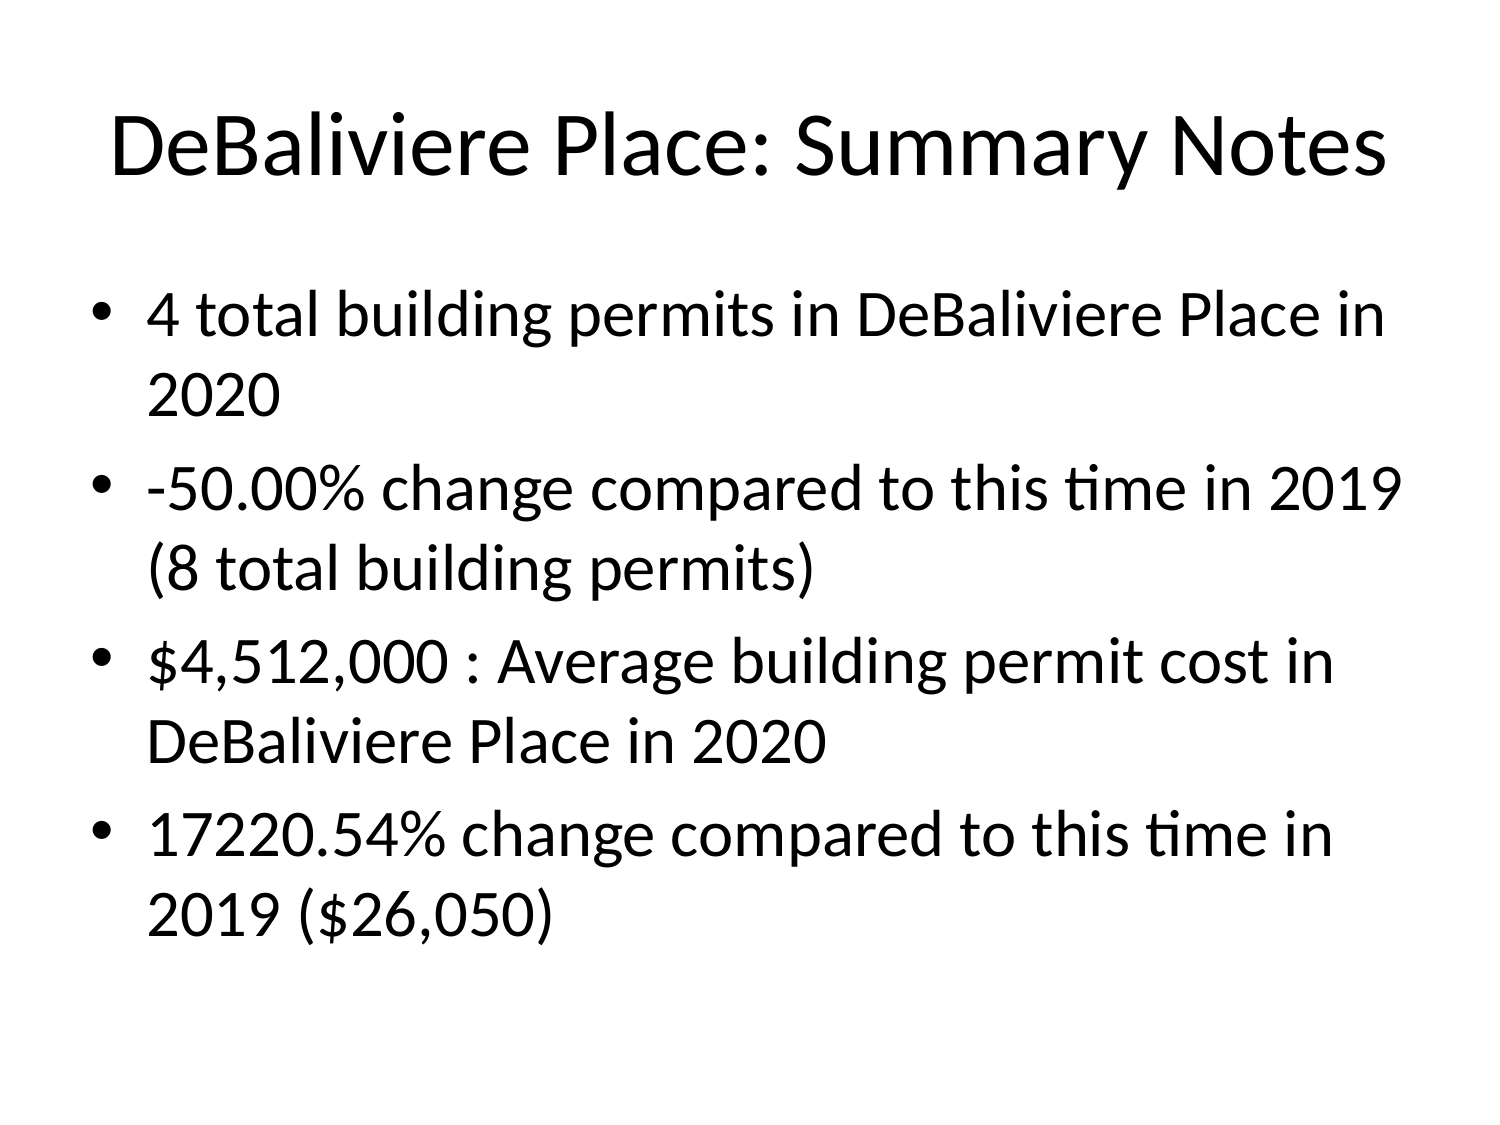

# DeBaliviere Place: Summary Notes
4 total building permits in DeBaliviere Place in 2020
-50.00% change compared to this time in 2019 (8 total building permits)
$4,512,000 : Average building permit cost in DeBaliviere Place in 2020
17220.54% change compared to this time in 2019 ($26,050)